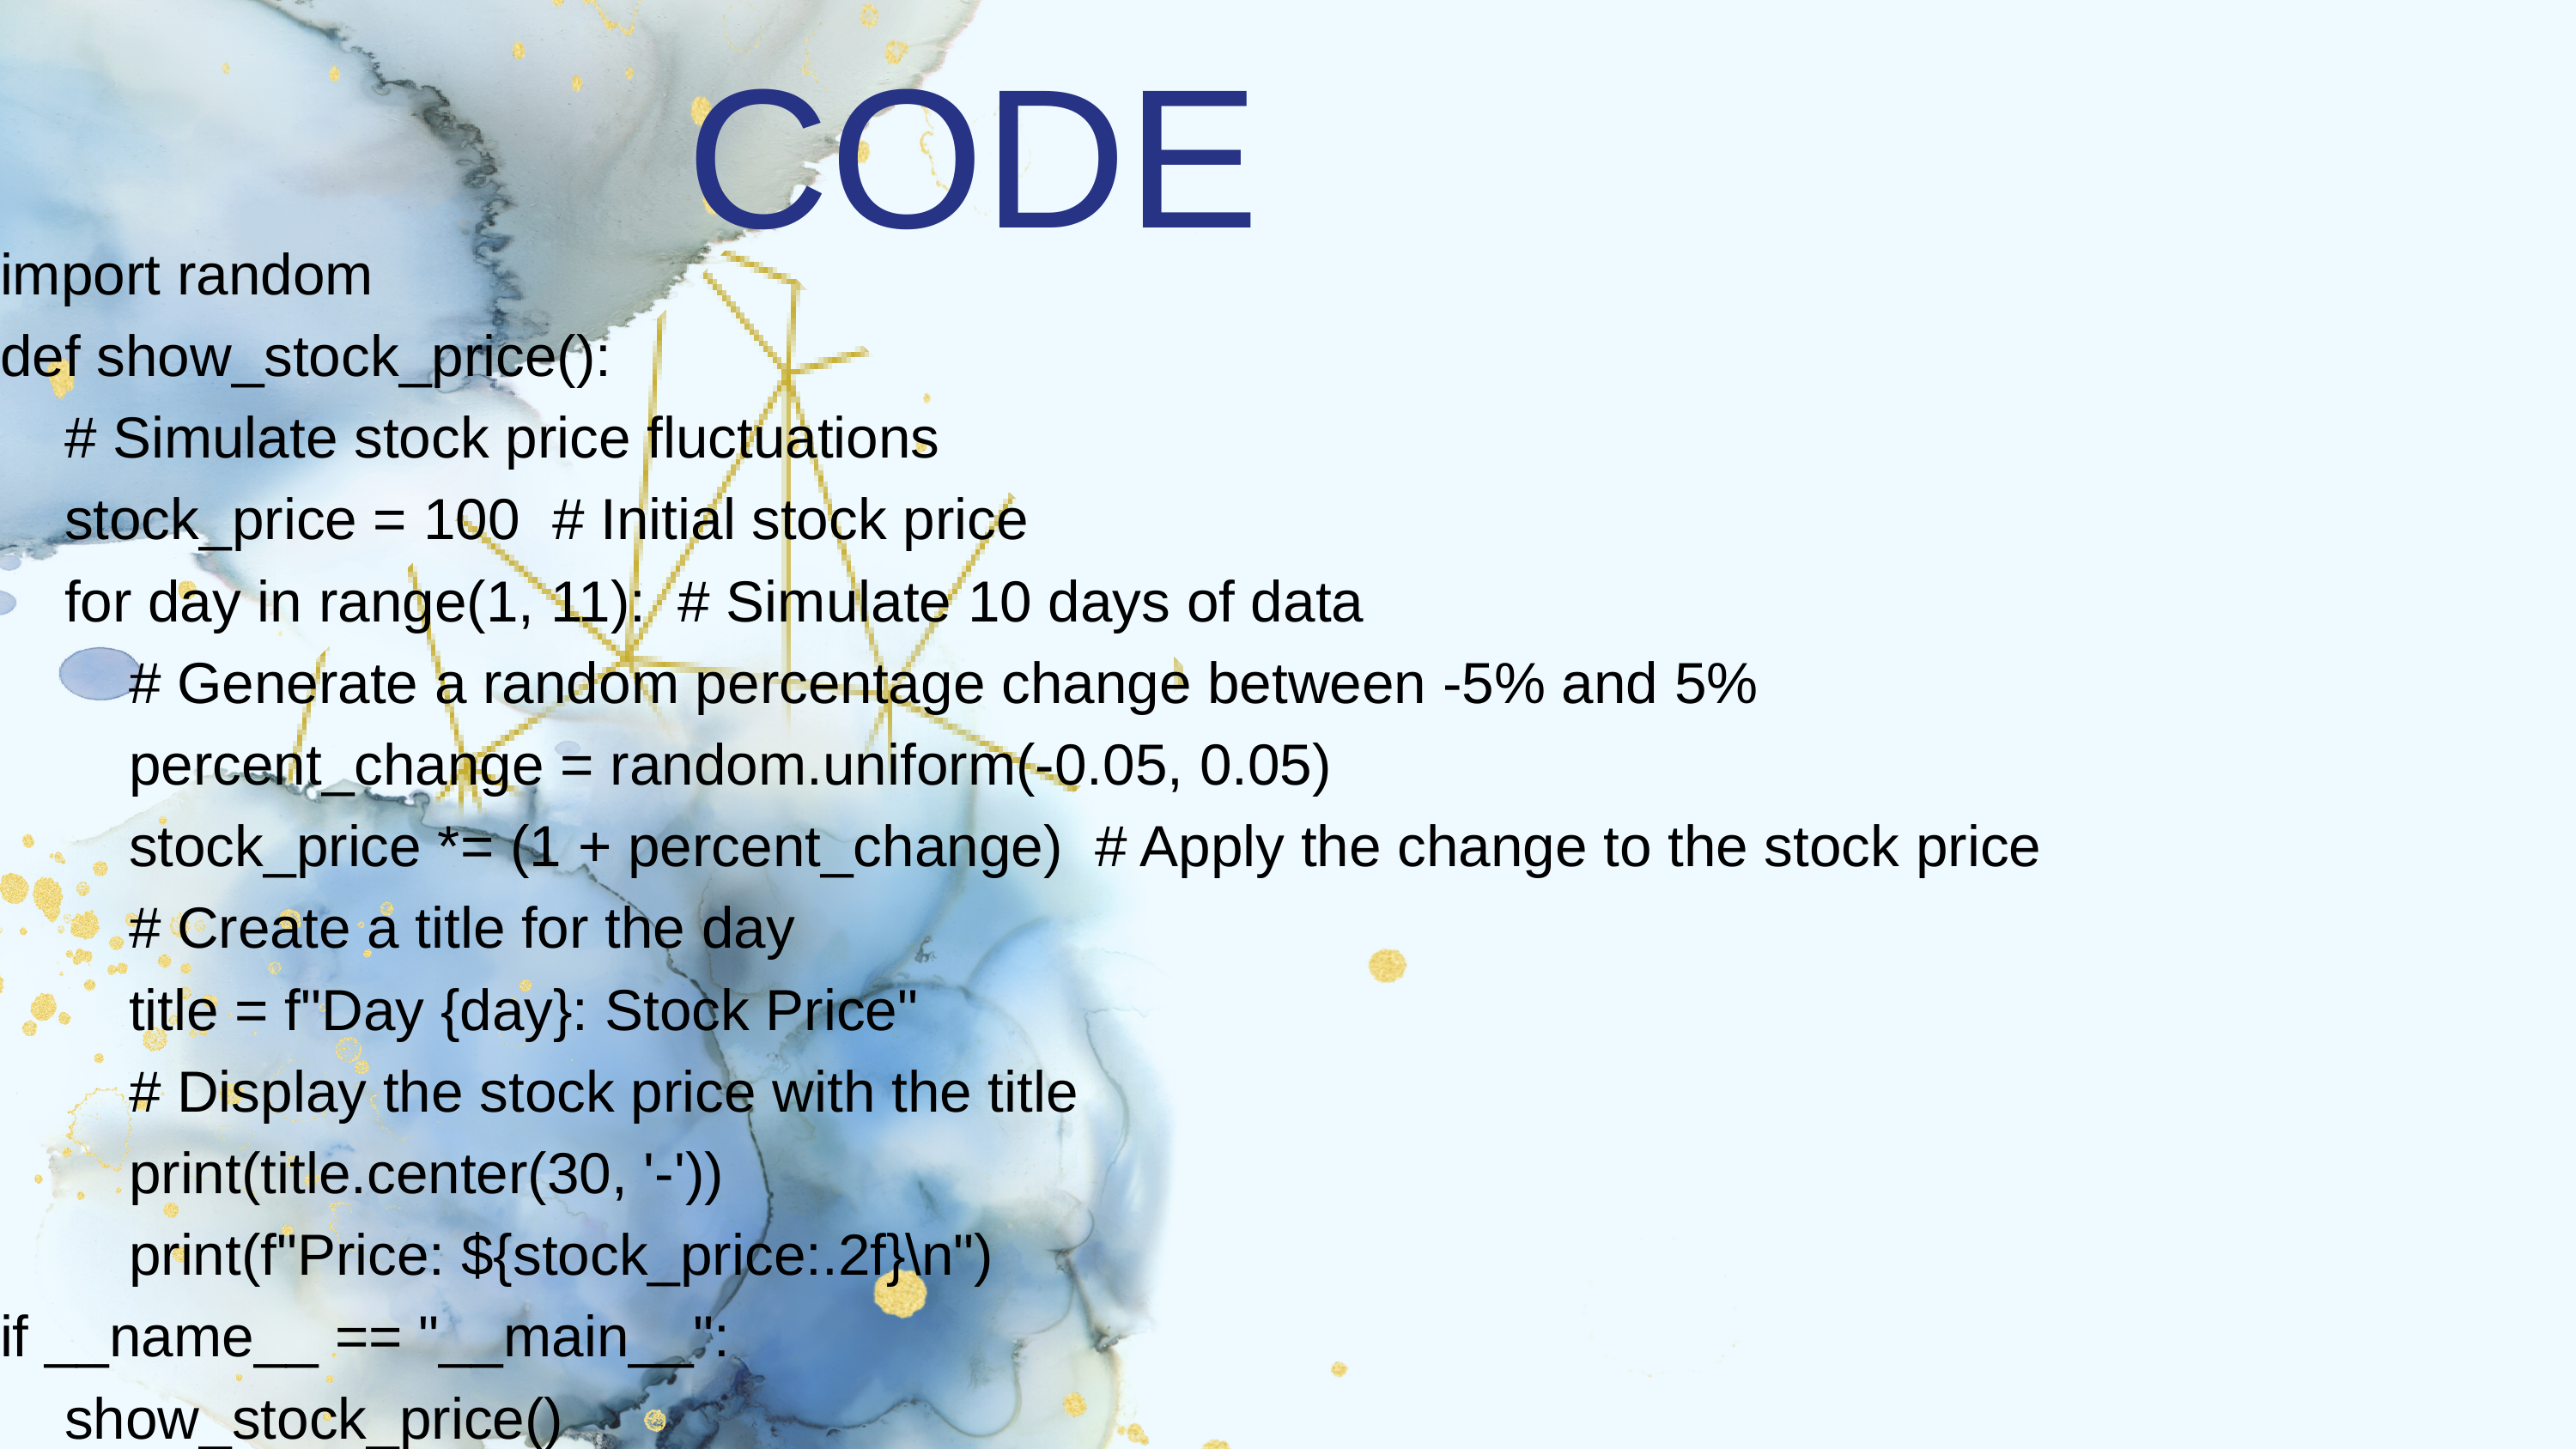

CODE
import random
def show_stock_price():
    # Simulate stock price fluctuations
    stock_price = 100  # Initial stock price
    for day in range(1, 11):  # Simulate 10 days of data
        # Generate a random percentage change between -5% and 5%
        percent_change = random.uniform(-0.05, 0.05)
        stock_price *= (1 + percent_change)  # Apply the change to the stock price
        # Create a title for the day
        title = f"Day {day}: Stock Price"
        # Display the stock price with the title
        print(title.center(30, '-'))
        print(f"Price: ${stock_price:.2f}\n")
if __name__ == "__main__":
    show_stock_price()